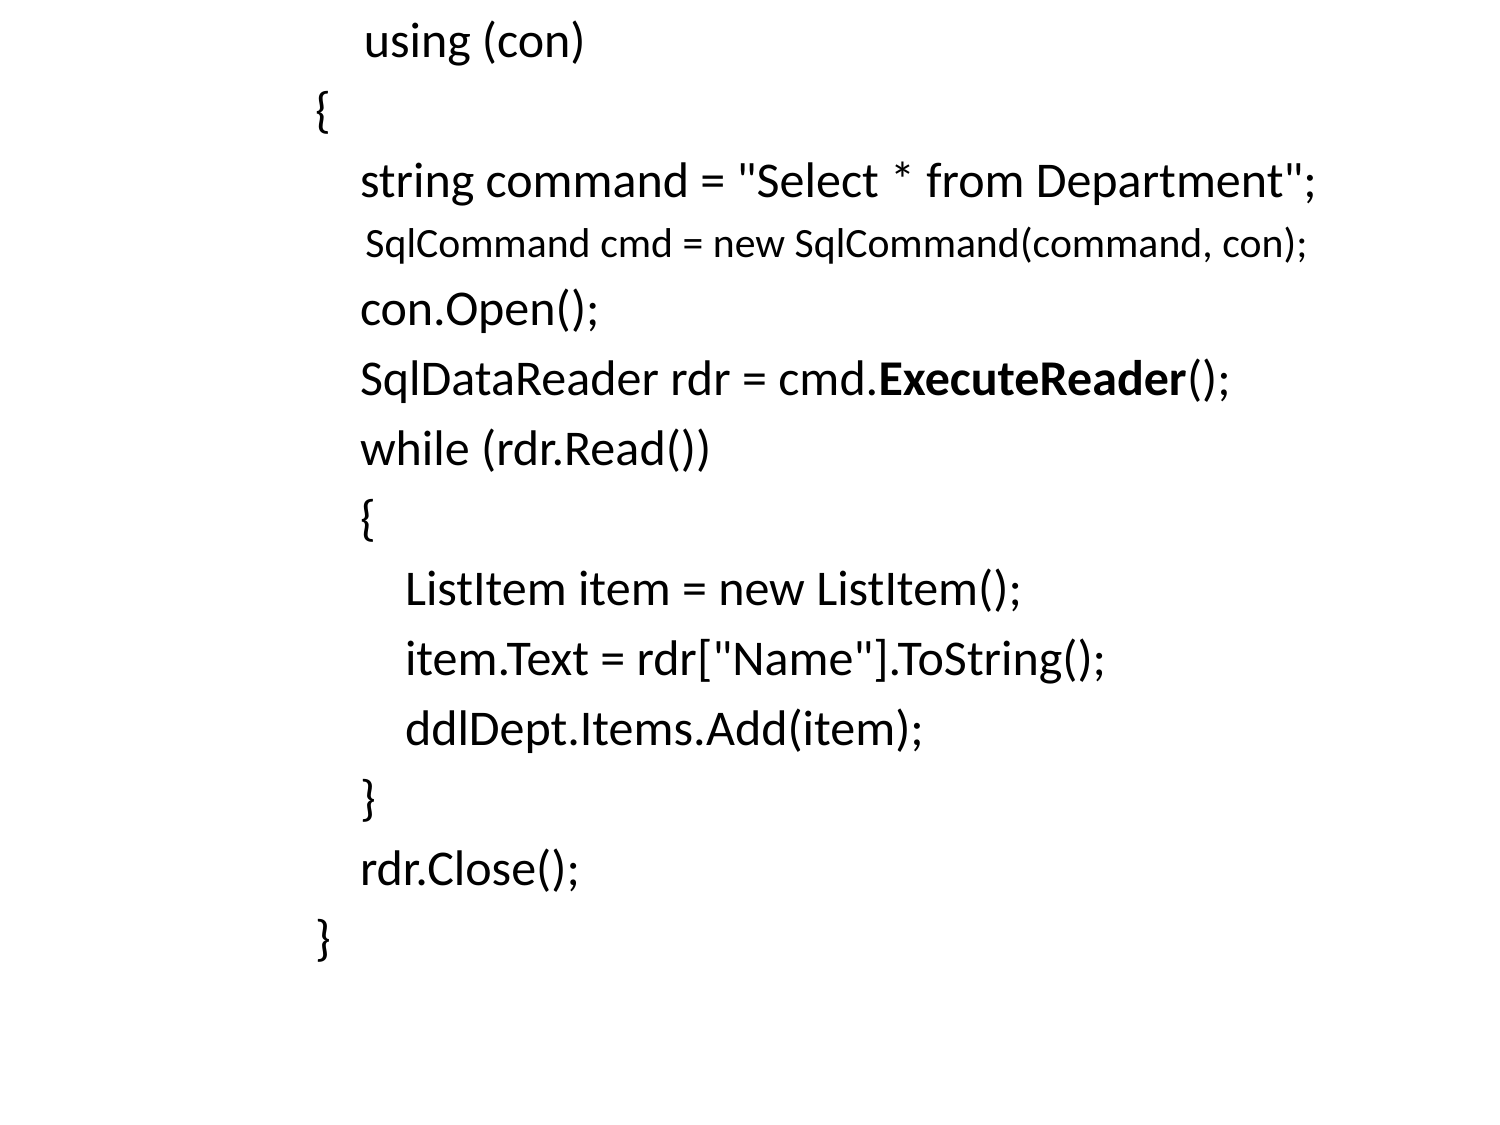

using (con)
                    {
                        string command = "Select * from Department";
                             SqlCommand cmd = new SqlCommand(command, con);
                        con.Open();
                        SqlDataReader rdr = cmd.ExecuteReader();
                        while (rdr.Read())
                        {
                            ListItem item = new ListItem();
                            item.Text = rdr["Name"].ToString();
                            ddlDept.Items.Add(item);
                        }
                        rdr.Close();
                    }